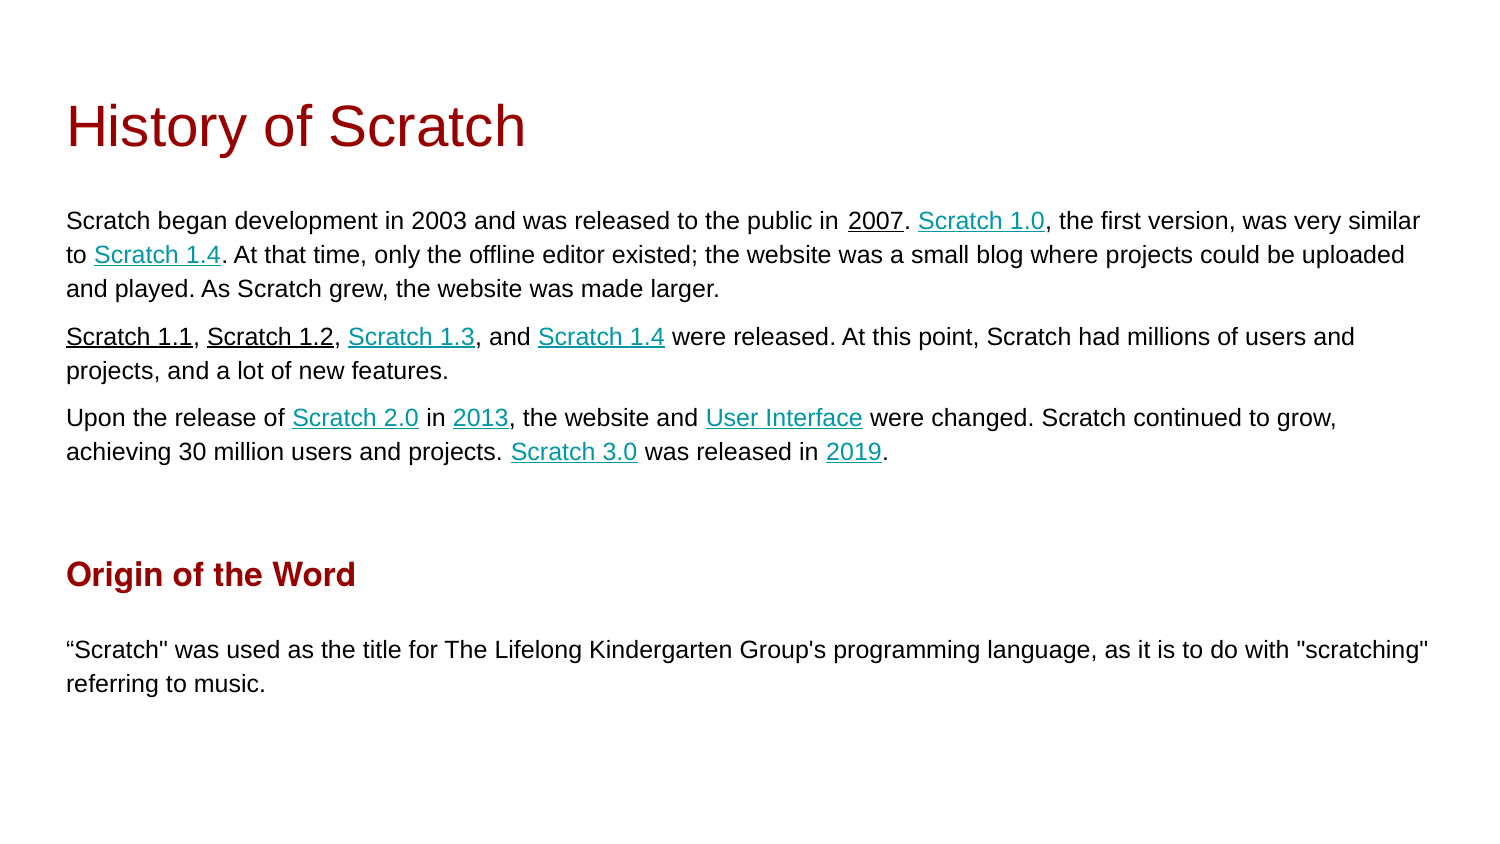

# History of Scratch
Scratch began development in 2003 and was released to the public in 2007. Scratch 1.0, the first version, was very similar to Scratch 1.4. At that time, only the offline editor existed; the website was a small blog where projects could be uploaded and played. As Scratch grew, the website was made larger.
Scratch 1.1, Scratch 1.2, Scratch 1.3, and Scratch 1.4 were released. At this point, Scratch had millions of users and projects, and a lot of new features.
Upon the release of Scratch 2.0 in 2013, the website and User Interface were changed. Scratch continued to grow, achieving 30 million users and projects. Scratch 3.0 was released in 2019.

Origin of the Word
“Scratch" was used as the title for The Lifelong Kindergarten Group's programming language, as it is to do with "scratching" referring to music.